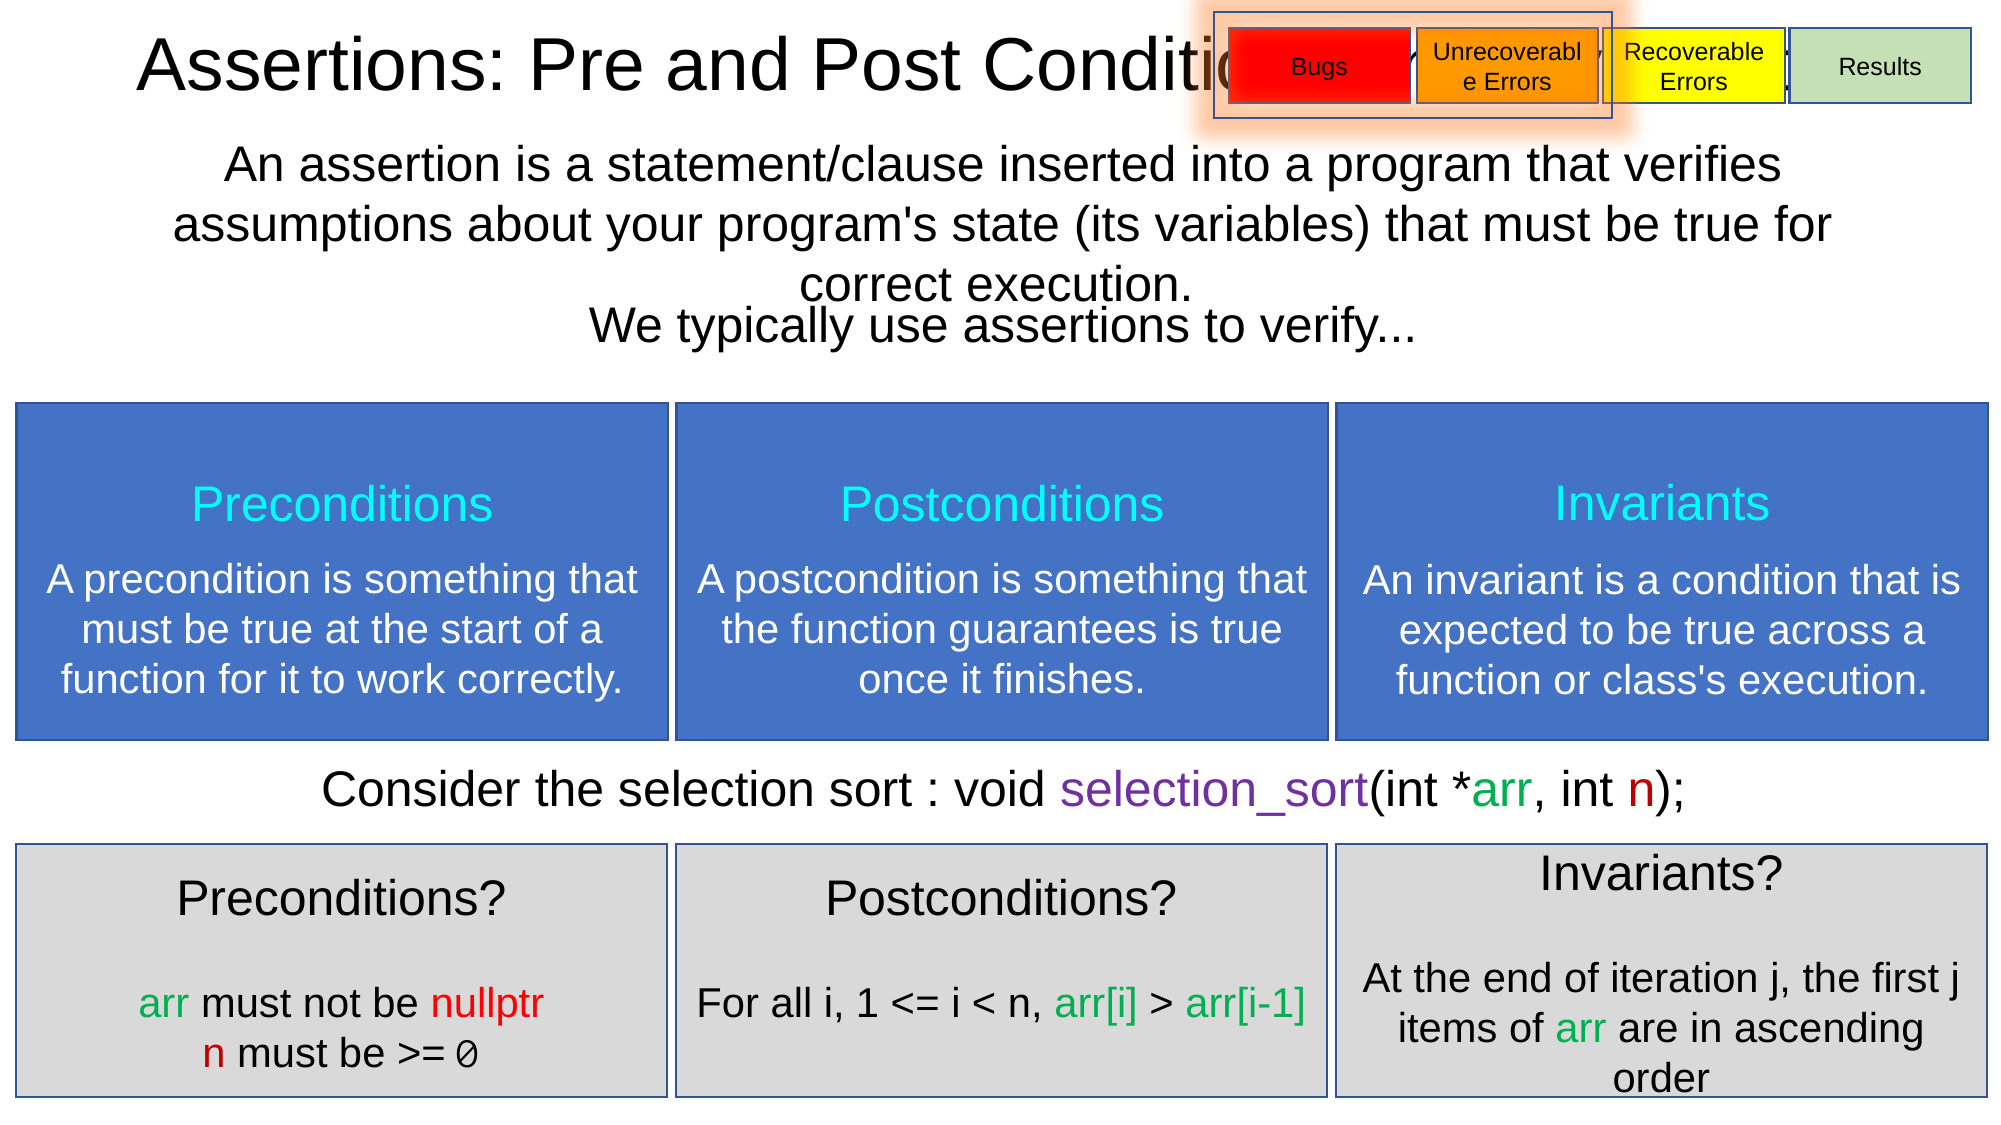

Assertions: Pre and Post Conditions and Invariants

Bugs
Unrecoverable Errors
Recoverable Errors
Results
An assertion is a statement/clause inserted into a program that verifies assumptions about your program's state (its variables) that must be true for correct execution.
We typically use assertions to verify...

Preconditions

A precondition is something that must be true at the start of a function for it to work correctly.

Postconditions

A postcondition is something that the function guarantees is true once it finishes.

Invariants

An invariant is a condition that is expected to be true across a function or class's execution.
Consider the selection sort : void selection_sort(int *arr, int n);
Preconditions?

arr must not be nullptr
n must be >= 0
Postconditions?

For all i, 1 <= i < n, arr[i] > arr[i-1]

Invariants?

At the end of iteration j, the first j items of arr are in ascending order